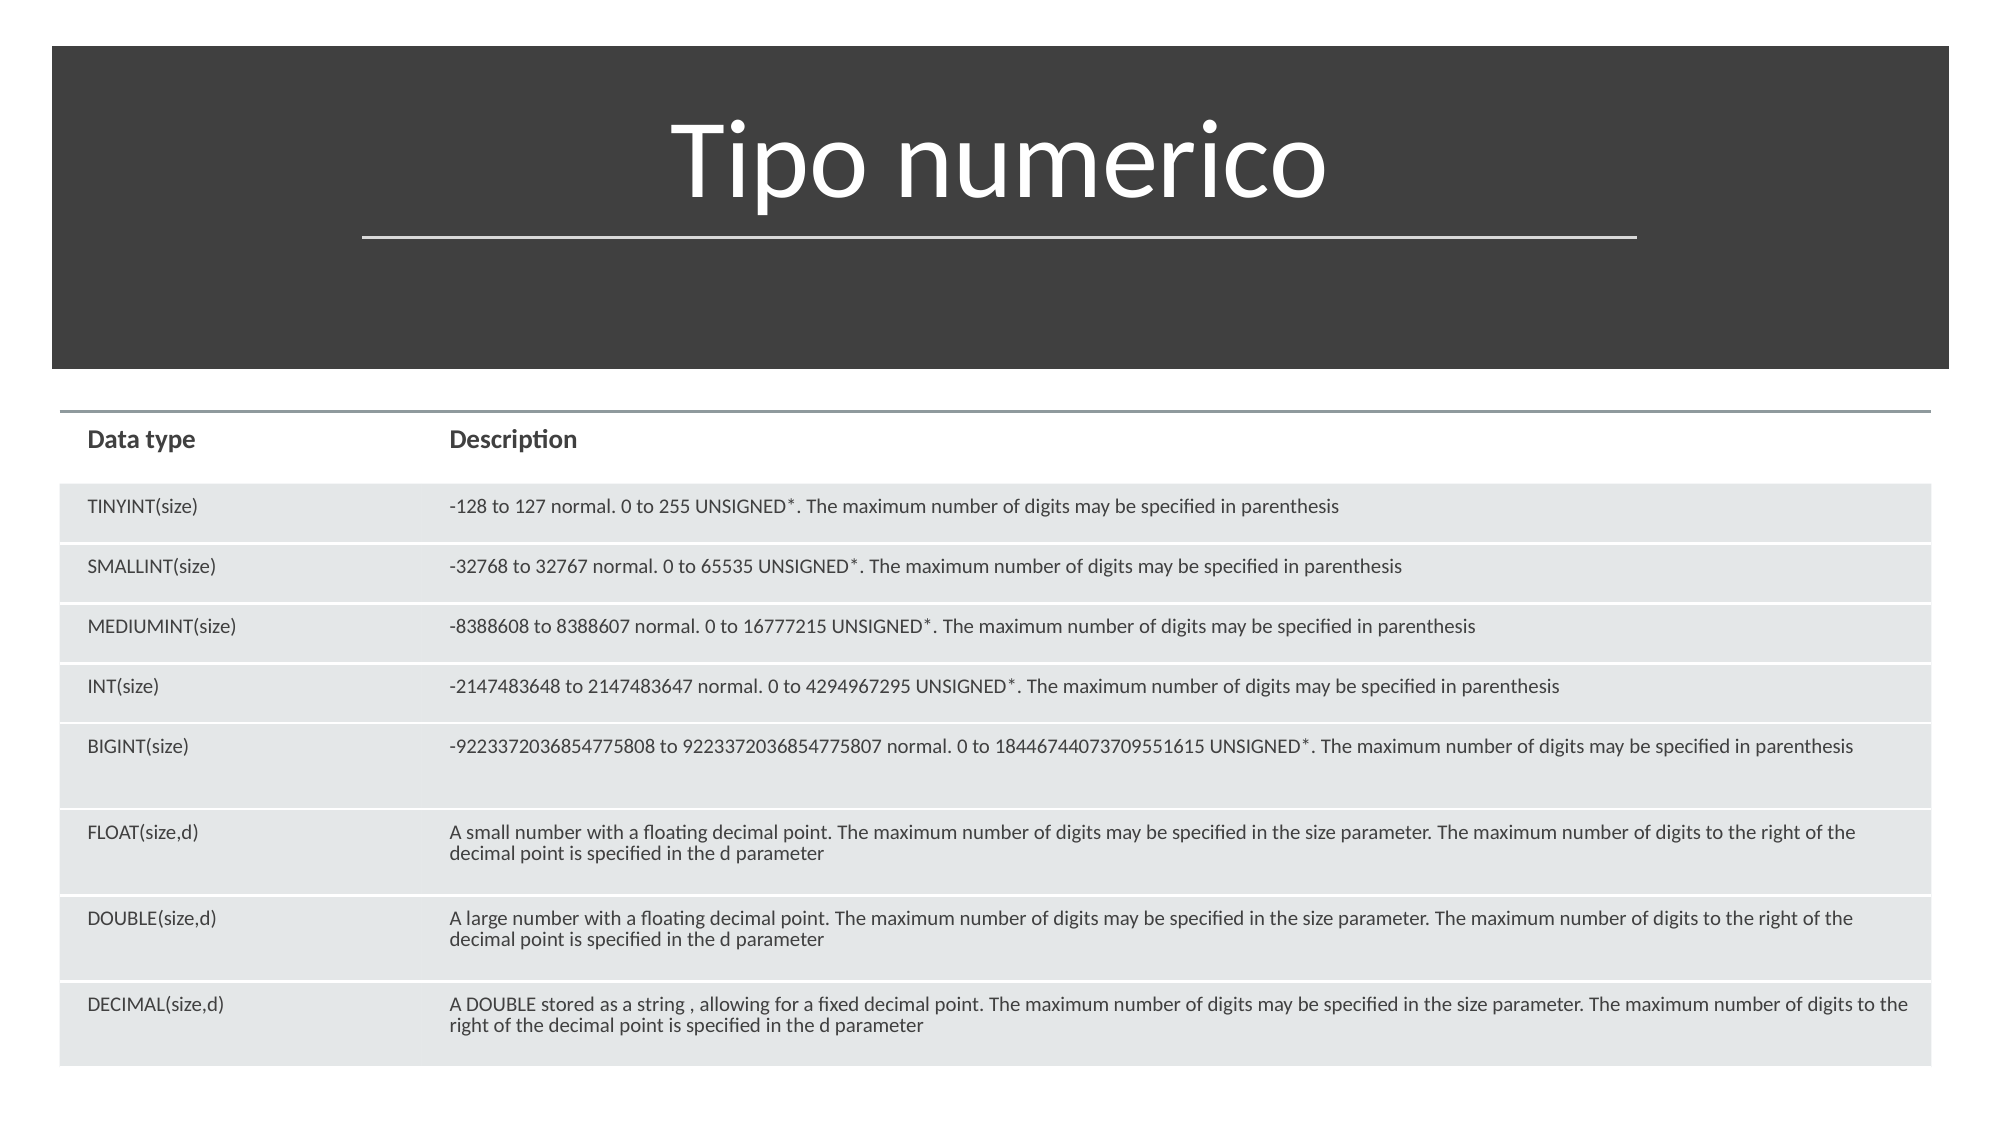

# Tipo numerico
| Data type | Description |
| --- | --- |
| TINYINT(size) | -128 to 127 normal. 0 to 255 UNSIGNED\*. The maximum number of digits may be specified in parenthesis |
| SMALLINT(size) | -32768 to 32767 normal. 0 to 65535 UNSIGNED\*. The maximum number of digits may be specified in parenthesis |
| MEDIUMINT(size) | -8388608 to 8388607 normal. 0 to 16777215 UNSIGNED\*. The maximum number of digits may be specified in parenthesis |
| INT(size) | -2147483648 to 2147483647 normal. 0 to 4294967295 UNSIGNED\*. The maximum number of digits may be specified in parenthesis |
| BIGINT(size) | -9223372036854775808 to 9223372036854775807 normal. 0 to 18446744073709551615 UNSIGNED\*. The maximum number of digits may be specified in parenthesis |
| FLOAT(size,d) | A small number with a floating decimal point. The maximum number of digits may be specified in the size parameter. The maximum number of digits to the right of the decimal point is specified in the d parameter |
| DOUBLE(size,d) | A large number with a floating decimal point. The maximum number of digits may be specified in the size parameter. The maximum number of digits to the right of the decimal point is specified in the d parameter |
| DECIMAL(size,d) | A DOUBLE stored as a string , allowing for a fixed decimal point. The maximum number of digits may be specified in the size parameter. The maximum number of digits to the right of the decimal point is specified in the d parameter |